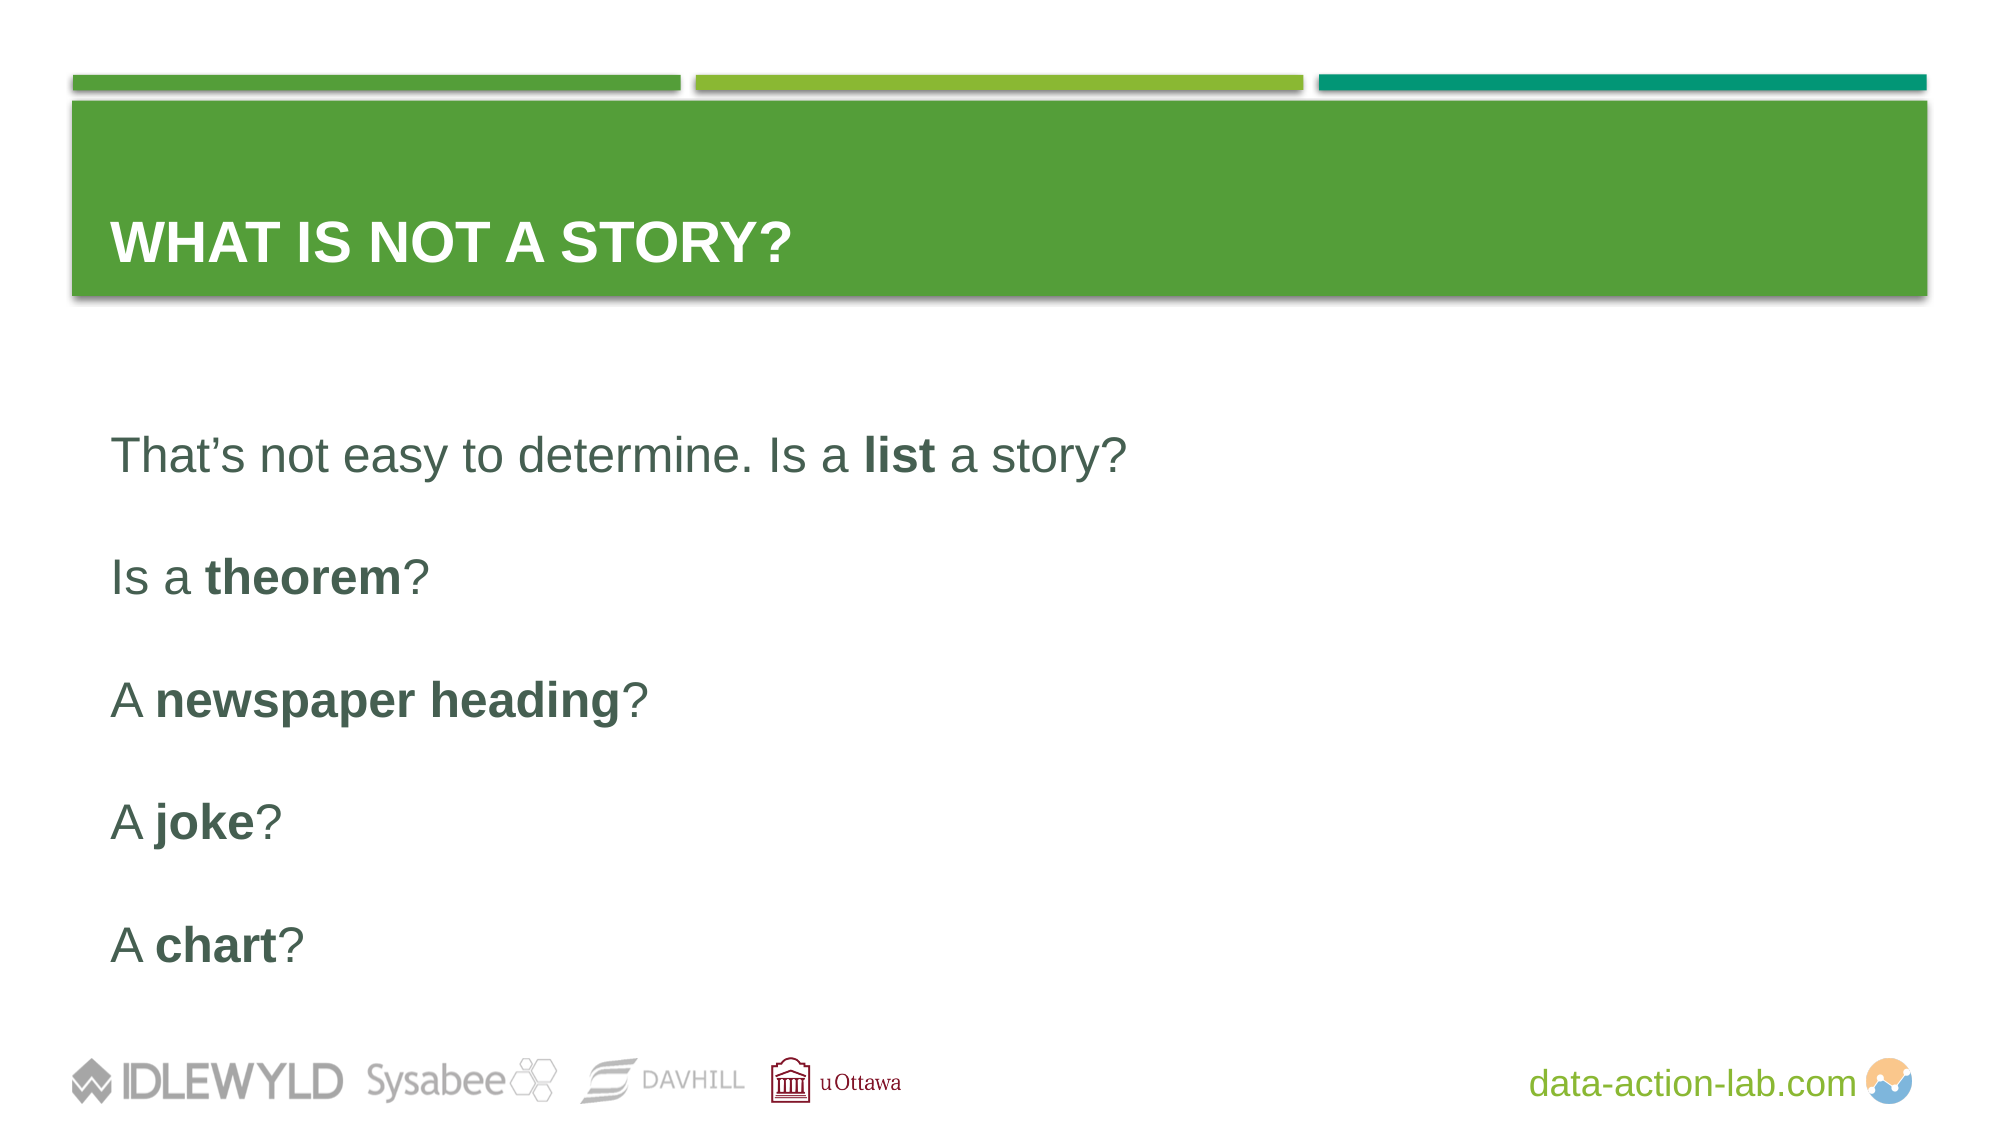

# WHAT IS NOT A STORY?
That’s not easy to determine. Is a list a story?
Is a theorem?
A newspaper heading?
A joke?
A chart?